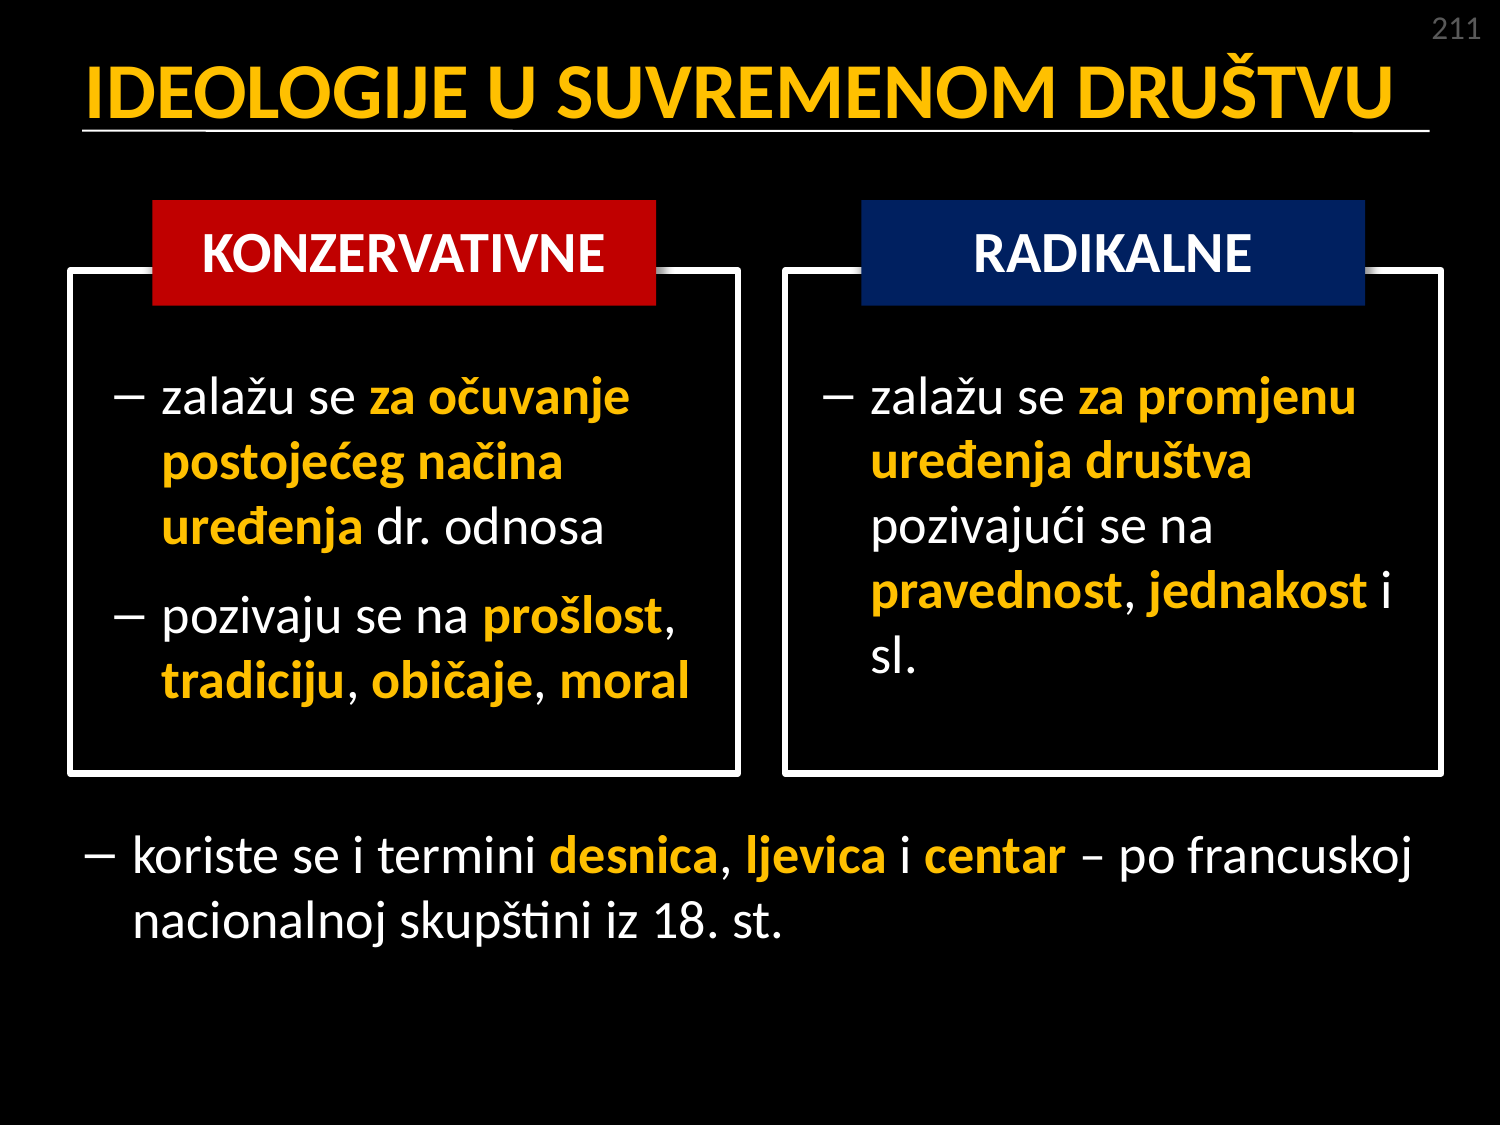

211
IDEOLOGIJE U SUVREMENOM DRUŠTVU
KONZERVATIVNE
RADIKALNE

zalažu se za očuvanje postojećeg načina uređenja dr. odnosa
pozivaju se na prošlost, tradiciju, običaje, moral
zalažu se za promjenu uređenja društva pozivajući se na pravednost, jednakost i sl.
koriste se i termini desnica, ljevica i centar – po francuskoj nacionalnoj skupštini iz 18. st.